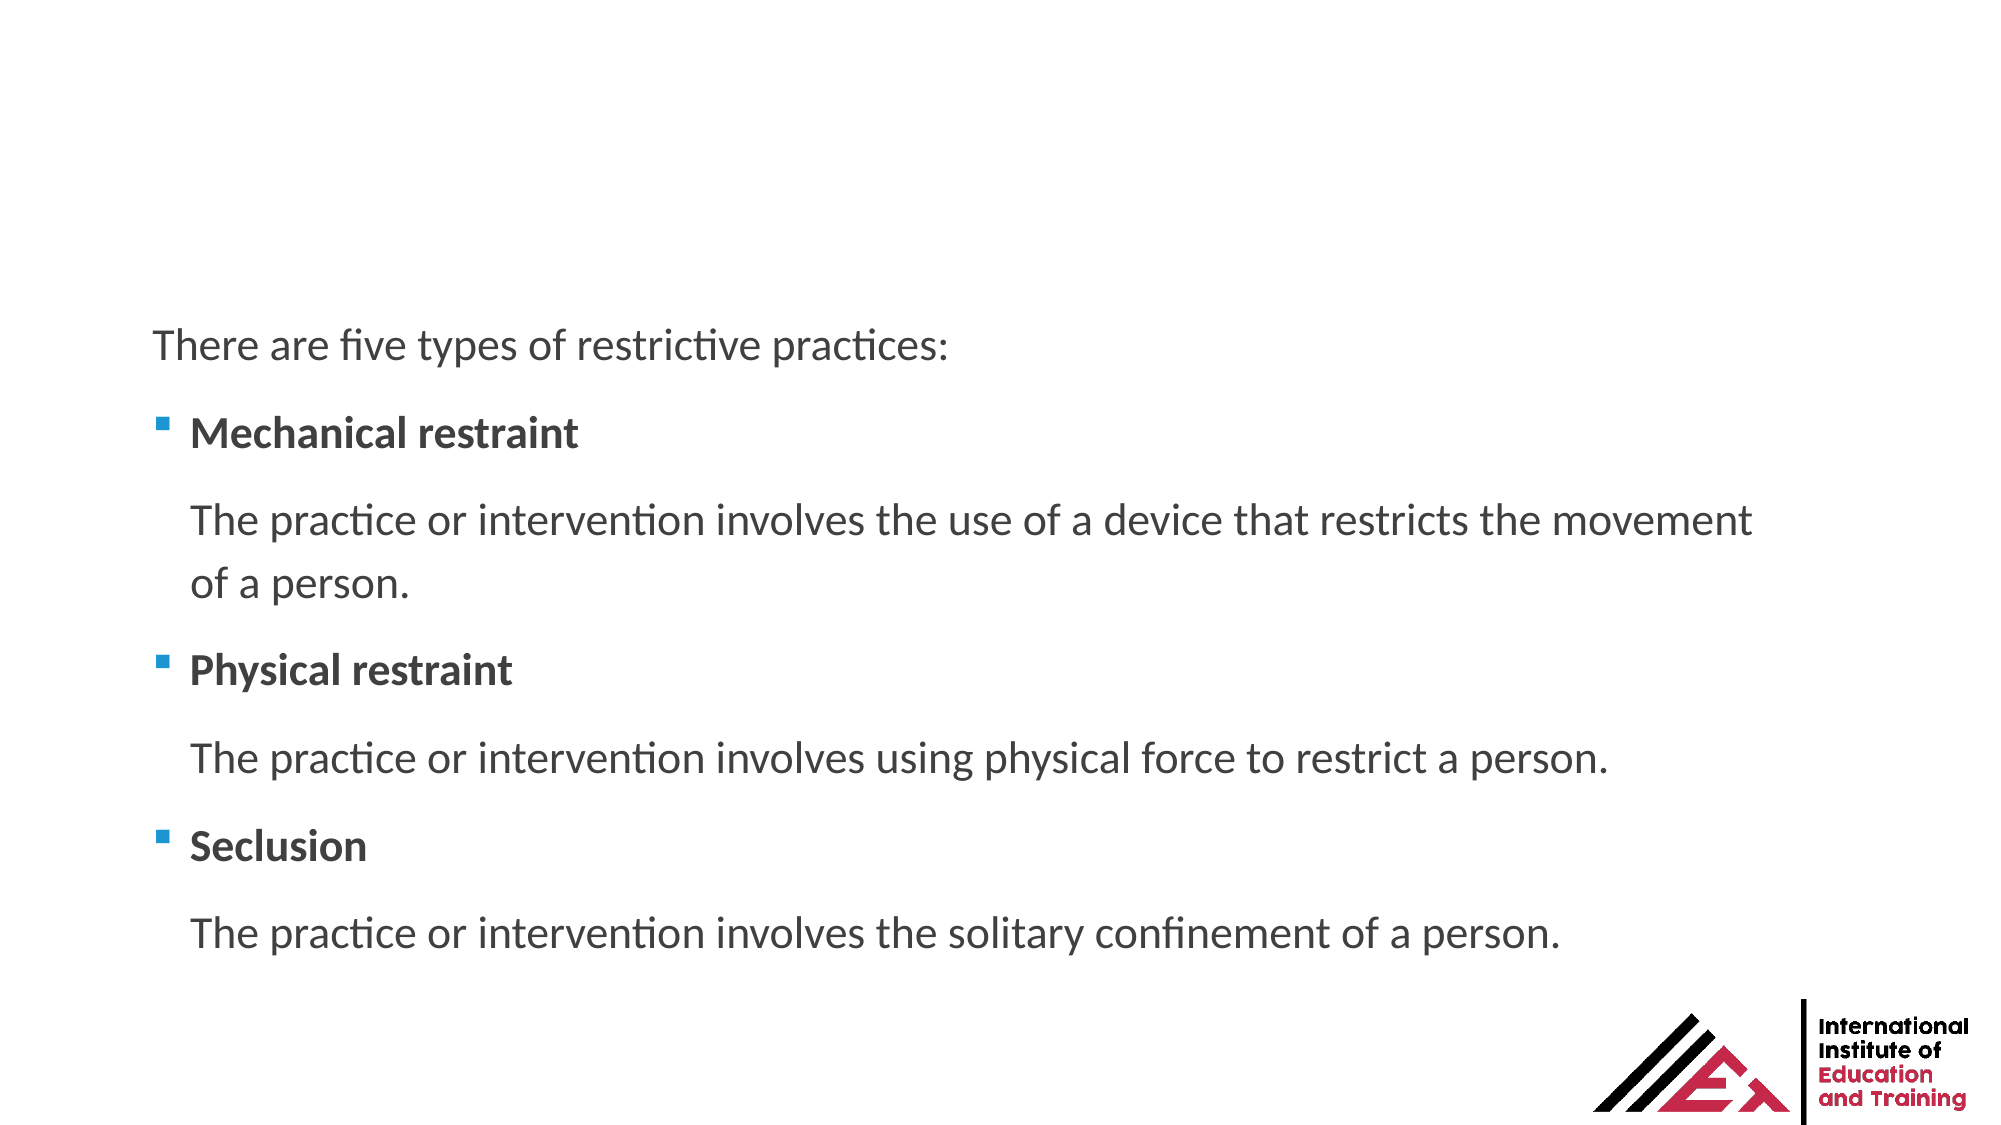

There are five types of restrictive practices:
Mechanical restraint
The practice or intervention involves the use of a device that restricts the movement of a person.
Physical restraint
The practice or intervention involves using physical force to restrict a person.
Seclusion
The practice or intervention involves the solitary confinement of a person.